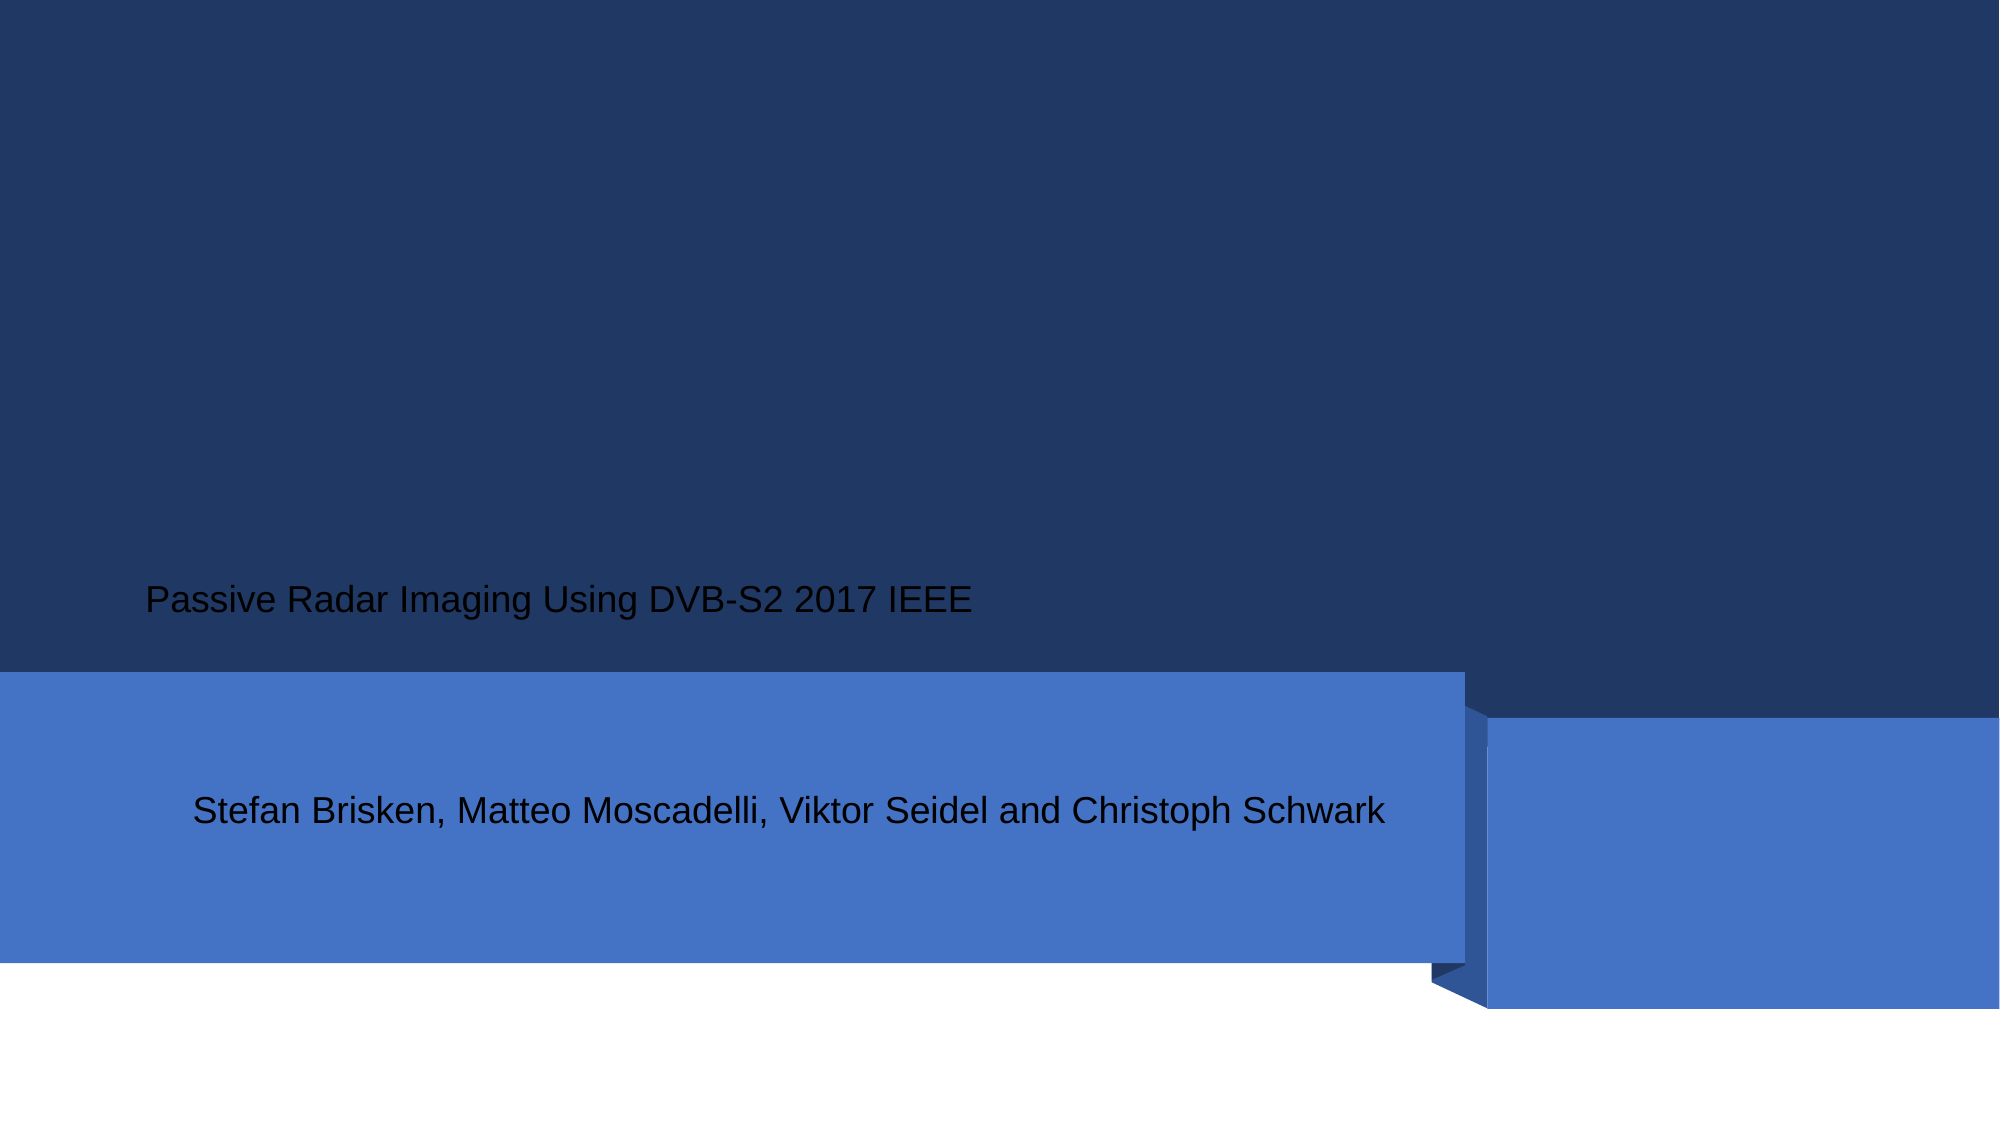

# Passive Radar Imaging Using DVB-S2 2017 IEEE

 Stefan Brisken, Matteo Moscadelli, Viktor Seidel and Christoph Schwark